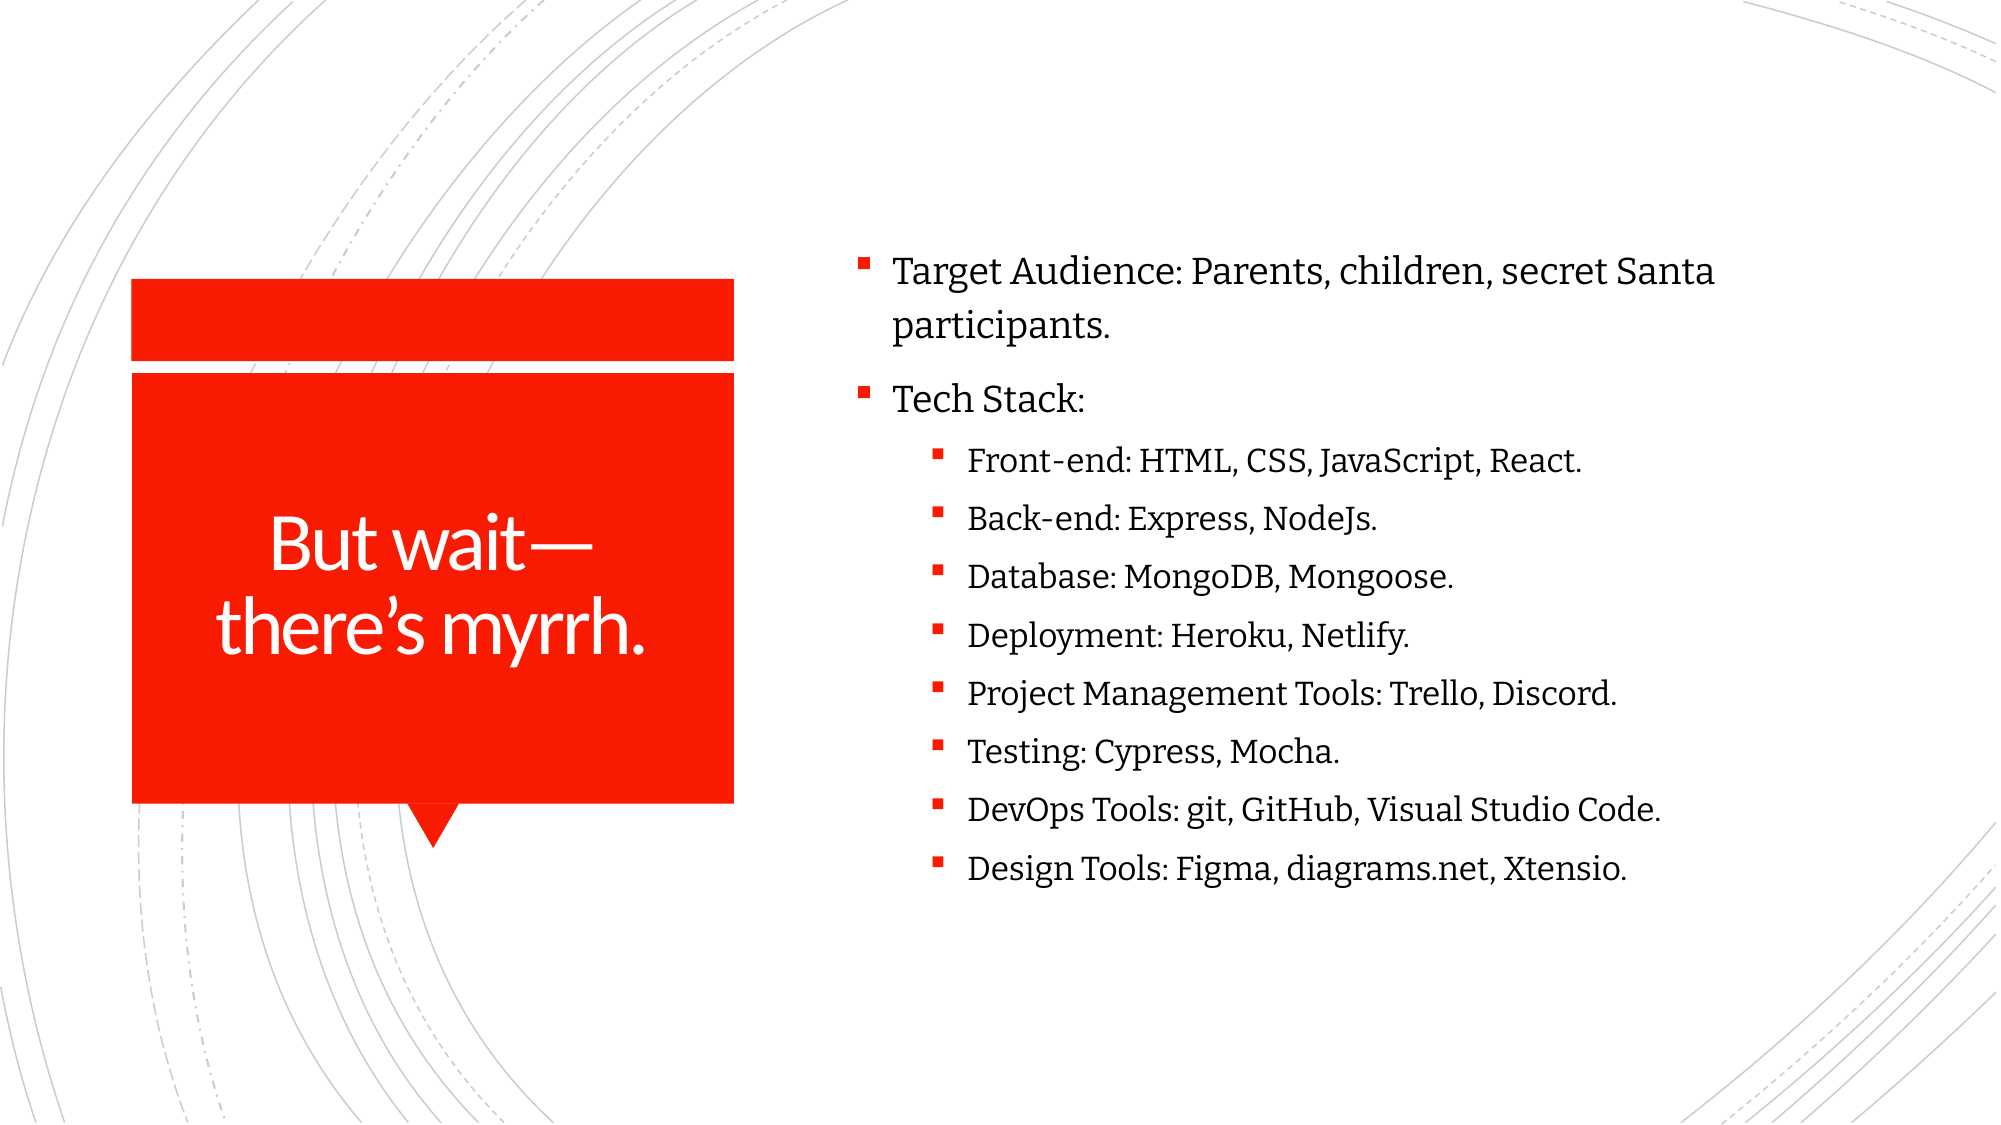

Target Audience: Parents, children, secret Santa participants.
Tech Stack:
Front-end: HTML, CSS, JavaScript, React.
Back-end: Express, NodeJs.
Database: MongoDB, Mongoose.
Deployment: Heroku, Netlify.
Project Management Tools: Trello, Discord.
Testing: Cypress, Mocha.
DevOps Tools: git, GitHub, Visual Studio Code.
Design Tools: Figma, diagrams.net, Xtensio.
# But wait—there’s myrrh.